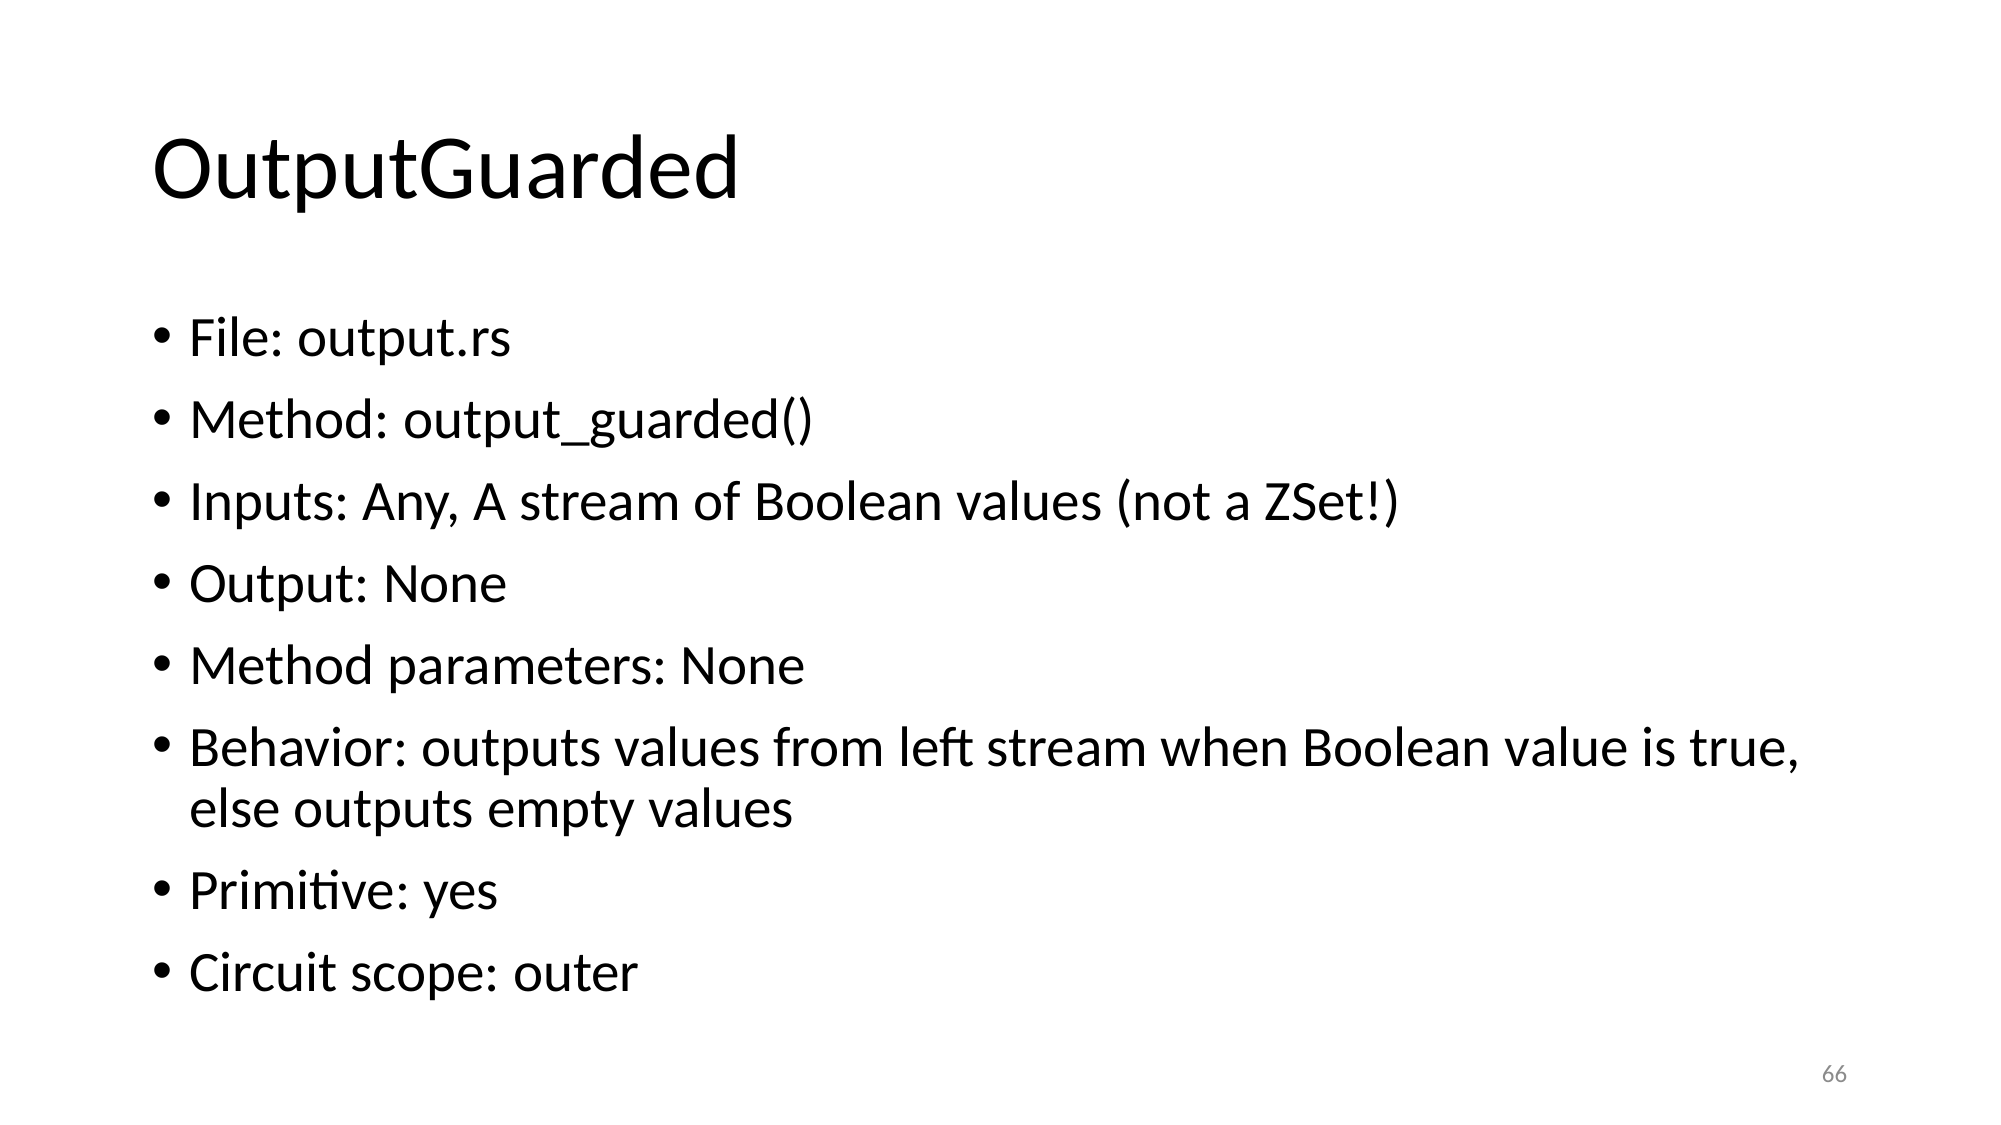

# OutputGuarded
File: output.rs
Method: output_guarded()
Inputs: Any, A stream of Boolean values (not a ZSet!)
Output: None
Method parameters: None
Behavior: outputs values from left stream when Boolean value is true, else outputs empty values
Primitive: yes
Circuit scope: outer
66